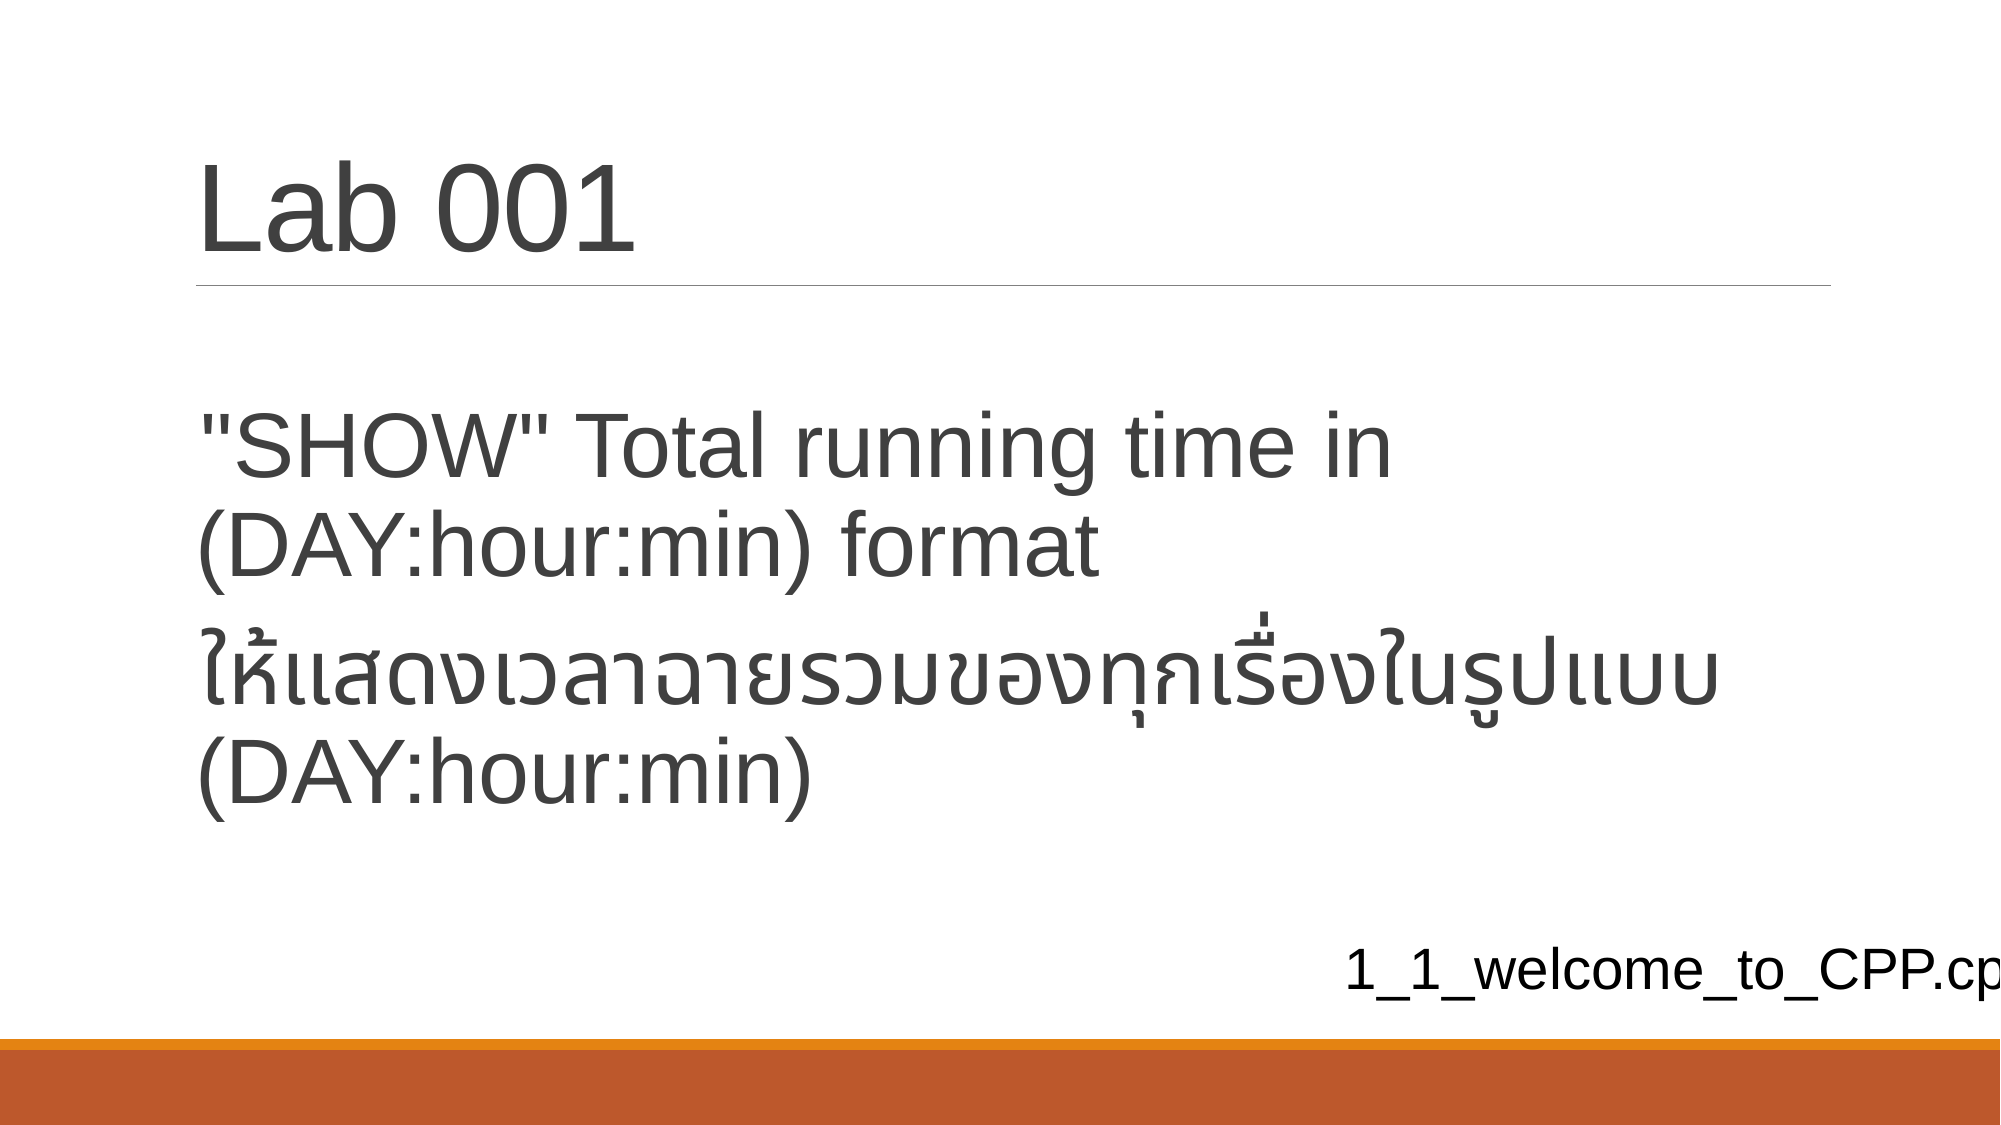

# Lab 001
"SHOW" Total running time in (DAY:hour:min) format
ให้แสดงเวลาฉายรวมของทุกเรื่องในรูปแบบ (DAY:hour:min)
1_1_welcome_to_CPP.cpp